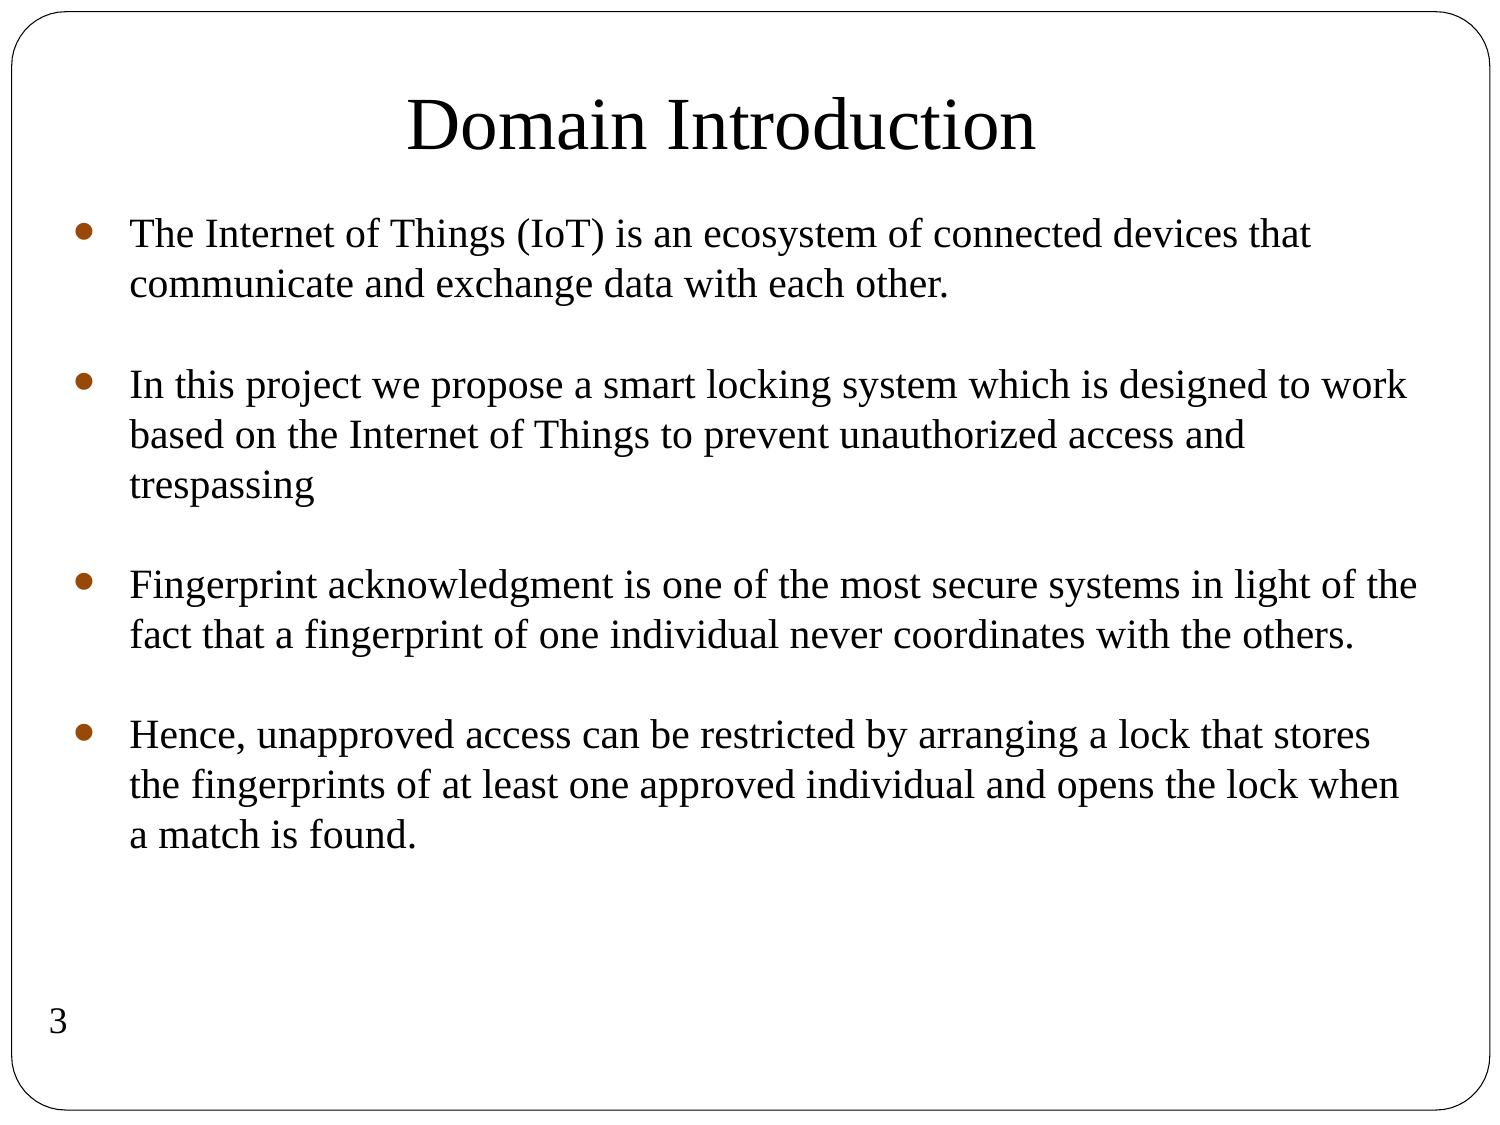

# Domain Introduction
The Internet of Things (IoT) is an ecosystem of connected devices that communicate and exchange data with each other.

In this project we propose a smart locking system which is designed to work based on the Internet of Things to prevent unauthorized access and trespassing

Fingerprint acknowledgment is one of the most secure systems in light of the fact that a fingerprint of one individual never coordinates with the others.

Hence, unapproved access can be restricted by arranging a lock that stores the fingerprints of at least one approved individual and opens the lock when a match is found.

3